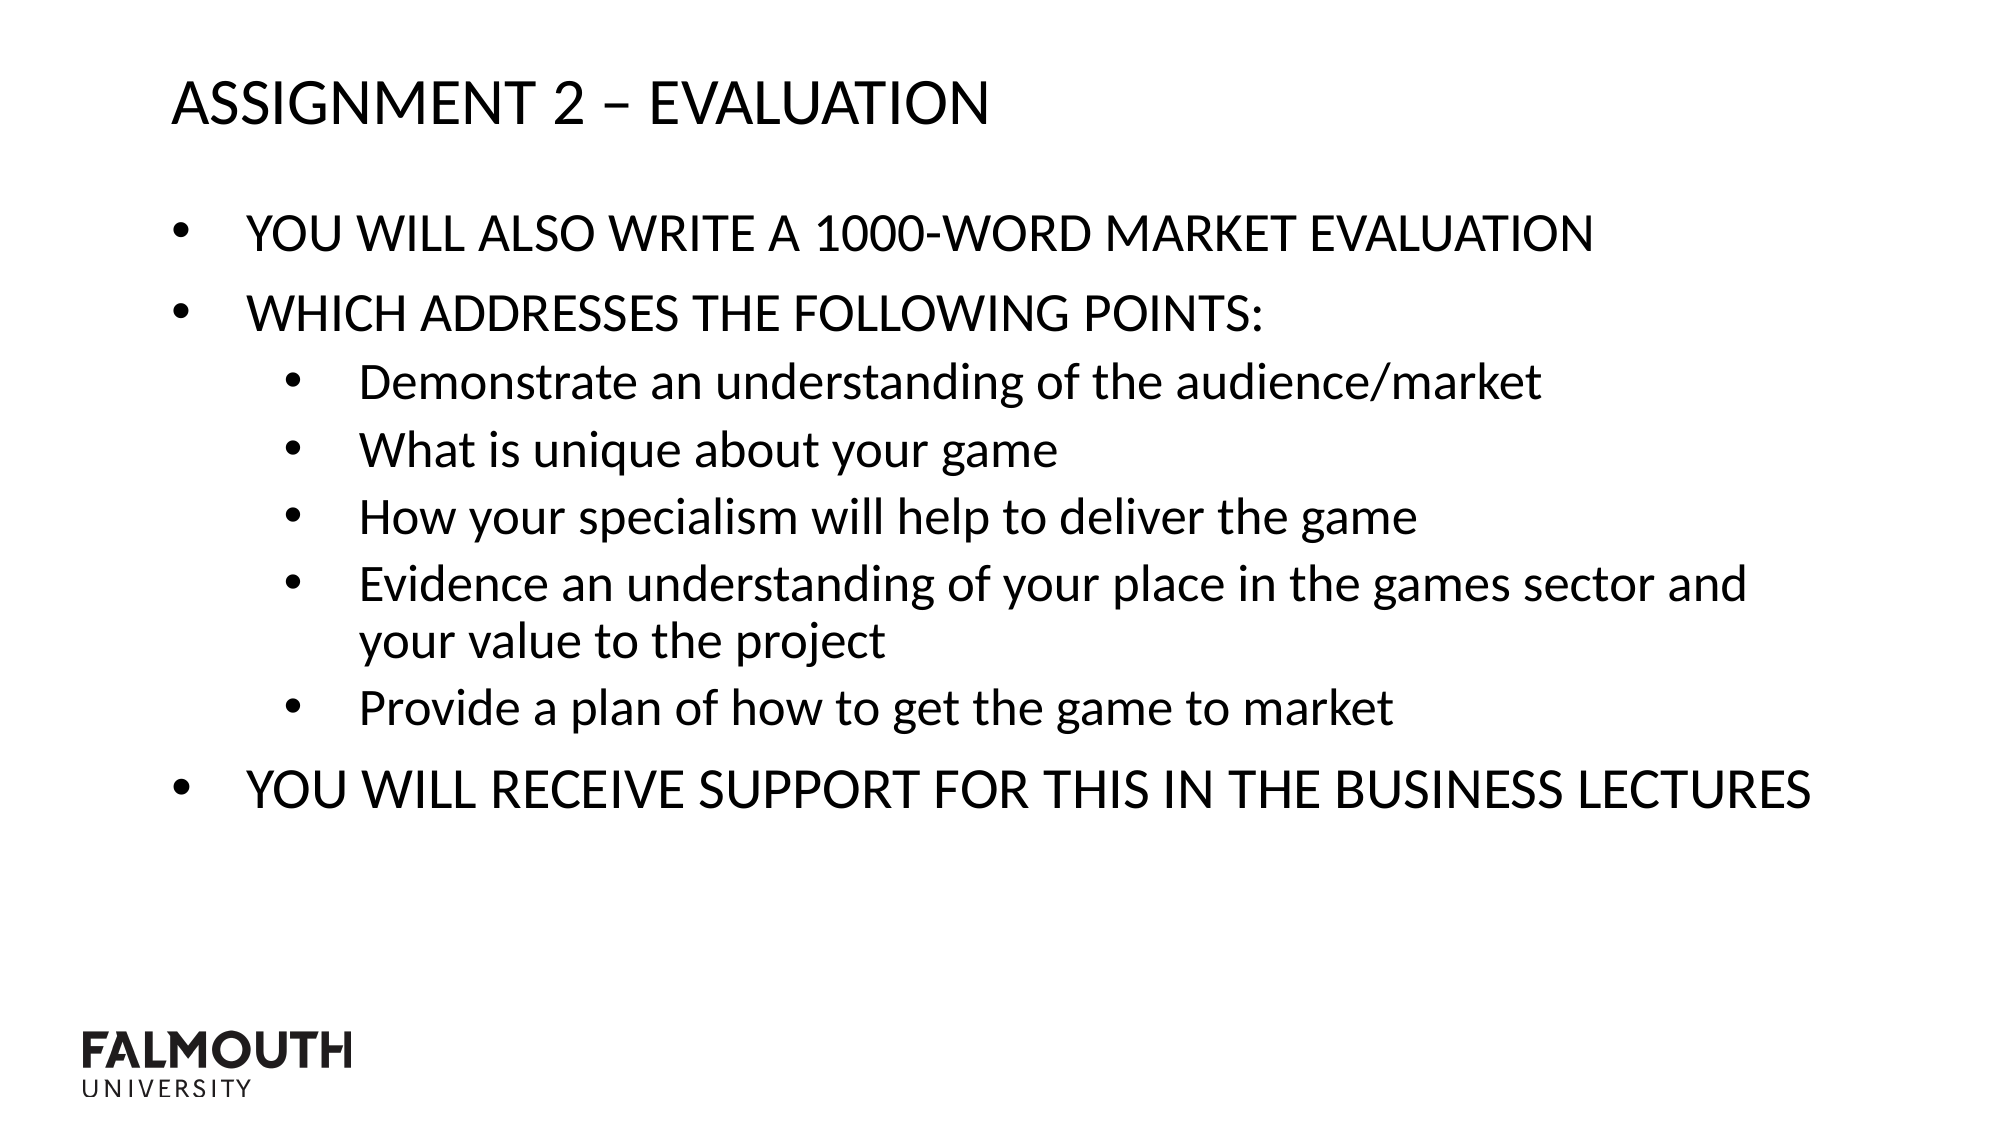

Assignment 2 – EVALUATION
you will ALSO WRITE a 1000-word Market Evaluation
Which addresses the following points:
Demonstrate an understanding of the audience/market
What is unique about your game
How your specialism will help to deliver the game
Evidence an understanding of your place in the games sector and your value to the project
Provide a plan of how to get the game to market
You will receive support for this in the Business LectureS